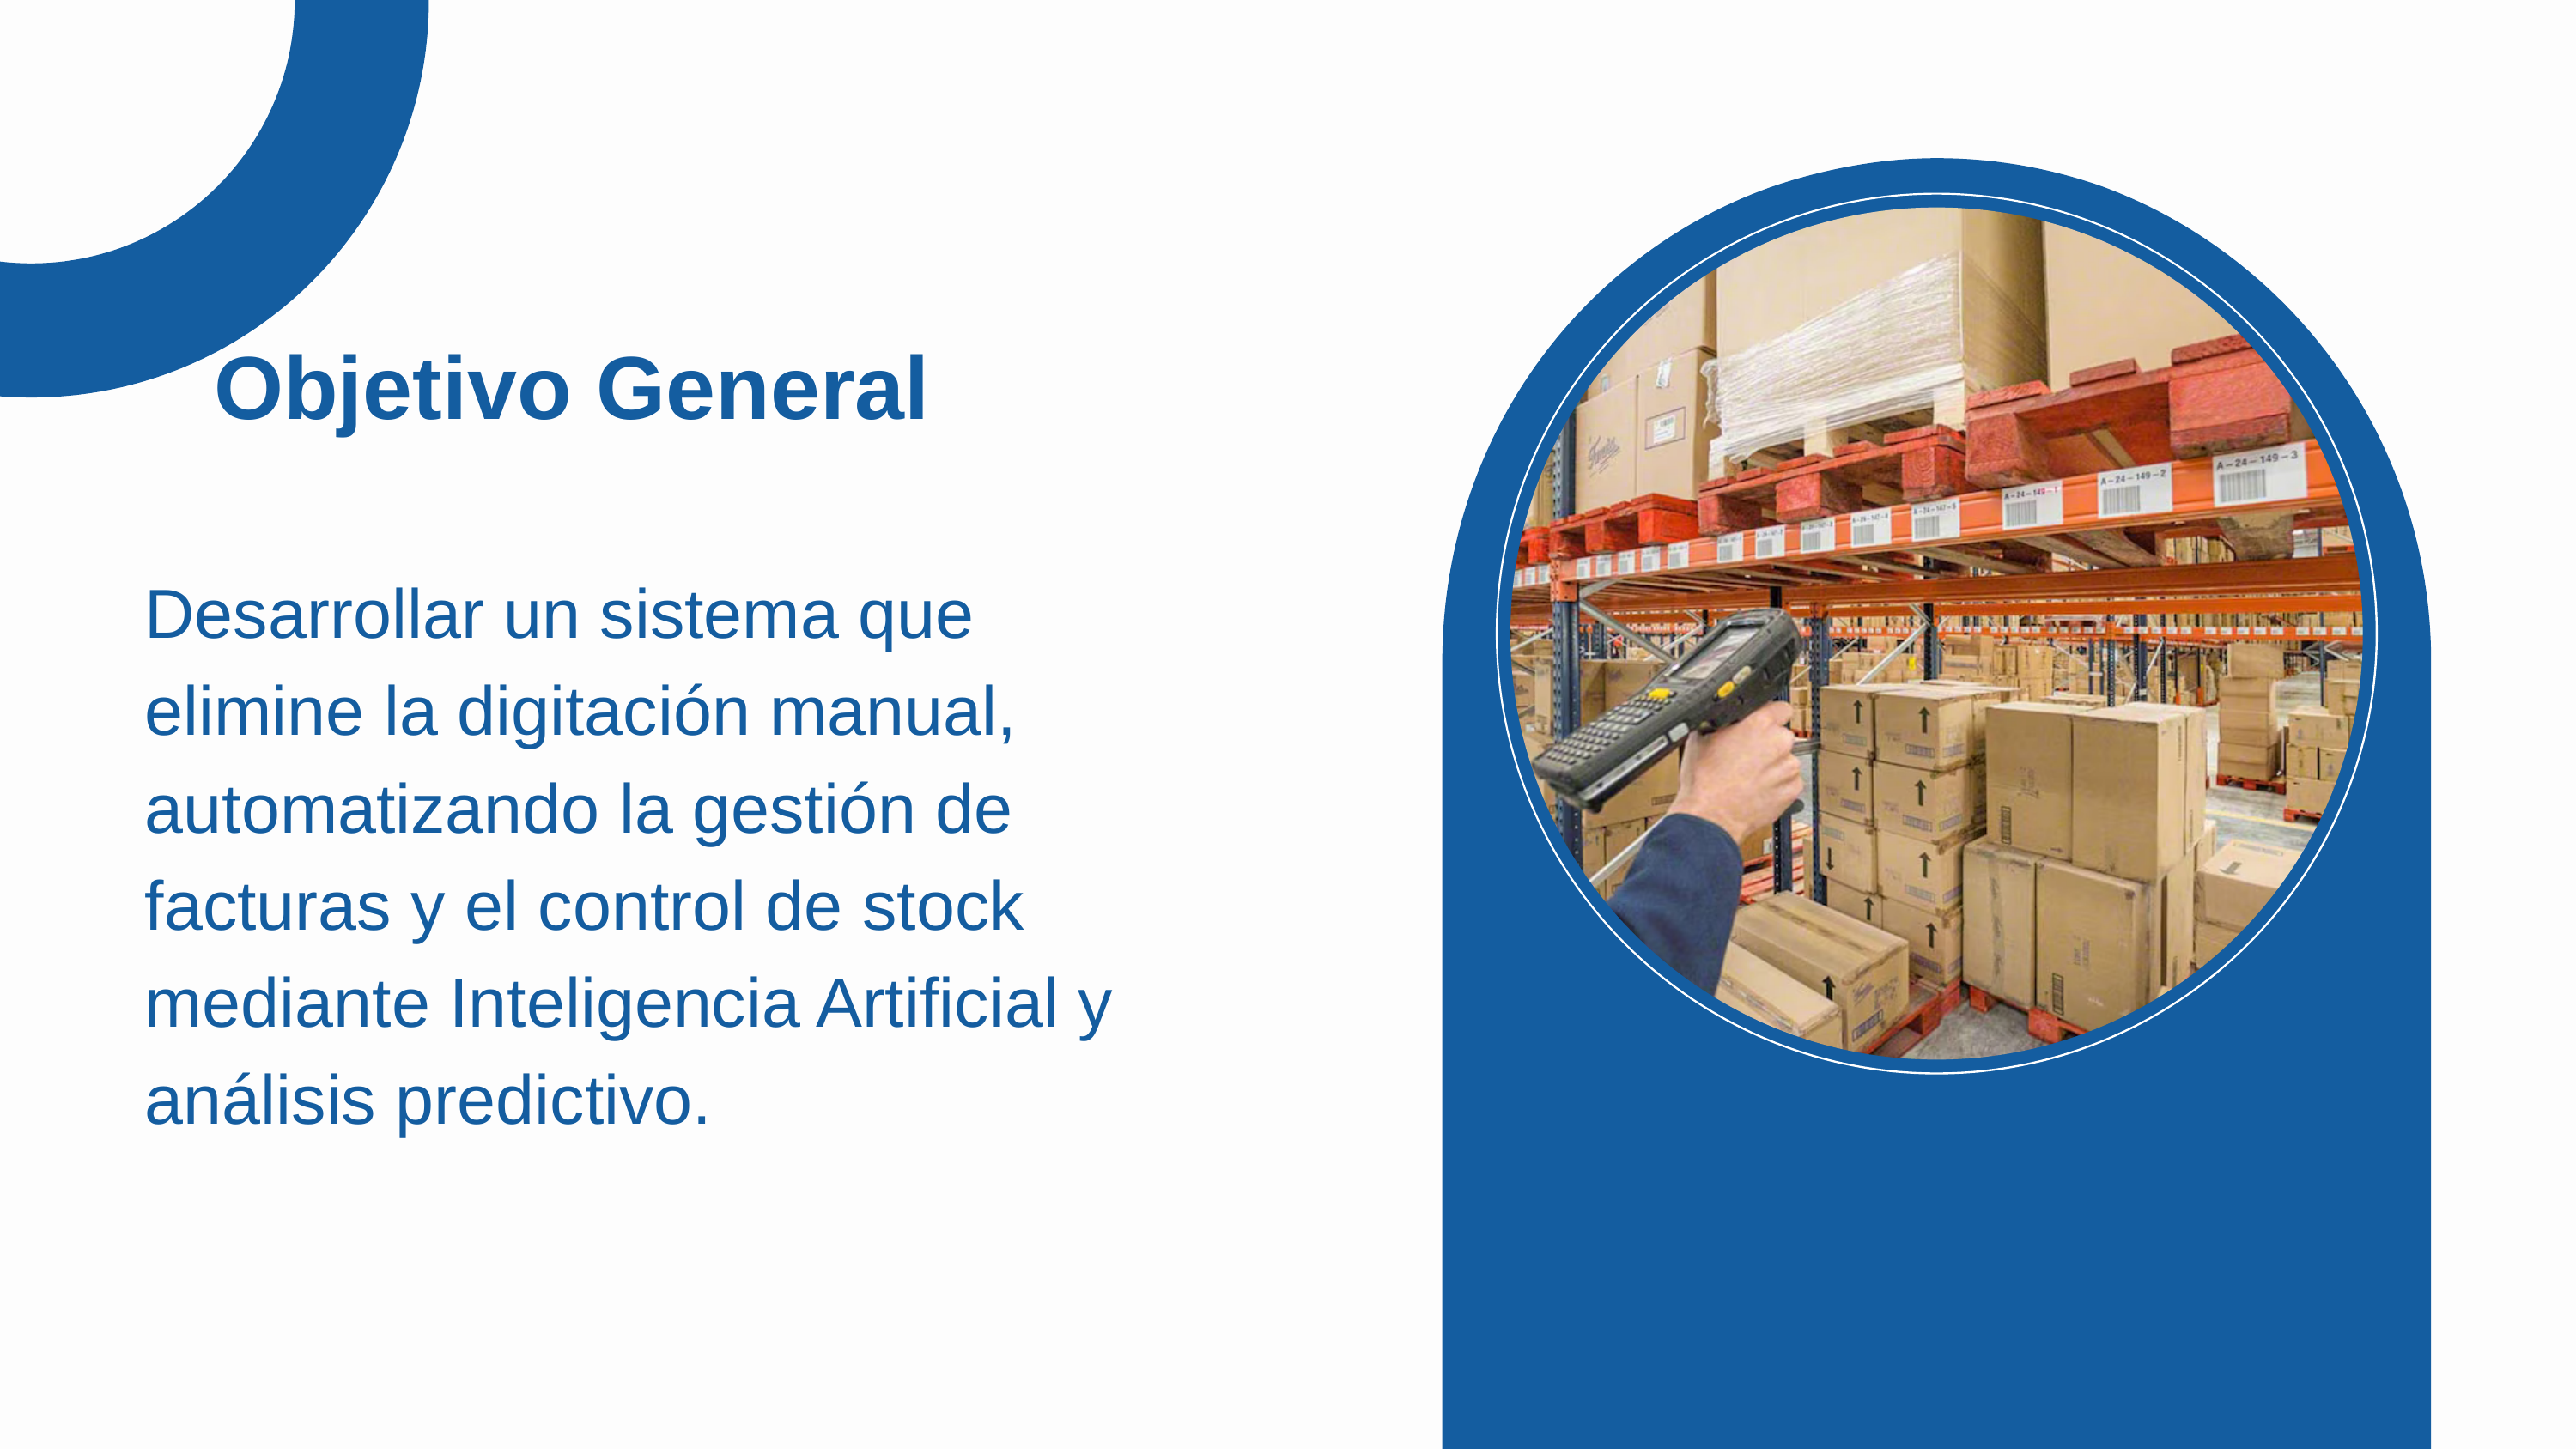

Objetivo General
Desarrollar un sistema que elimine la digitación manual, automatizando la gestión de facturas y el control de stock mediante Inteligencia Artificial y  análisis predictivo.